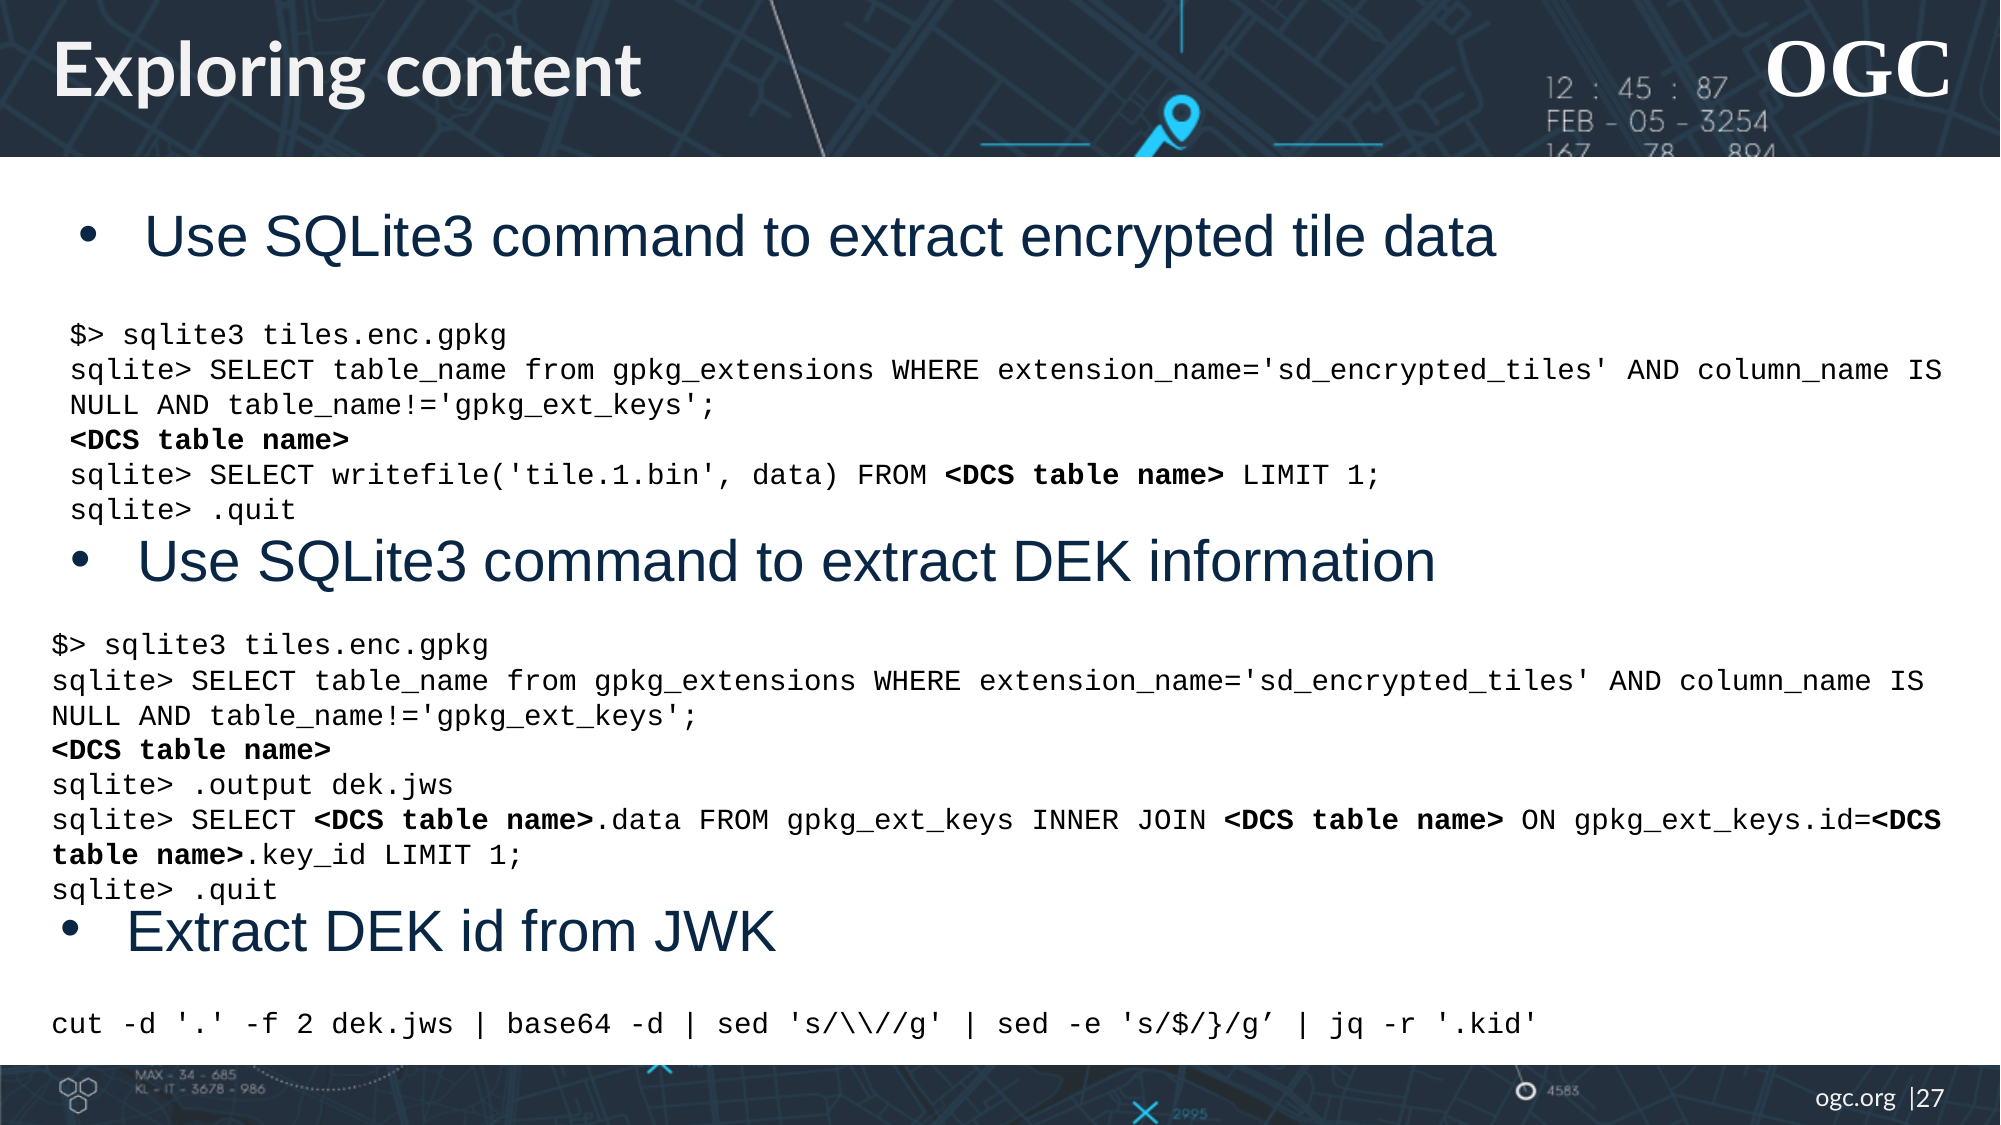

# Exploring content
Use SQLite3 command to extract encrypted tile data
$> sqlite3 tiles.enc.gpkg
sqlite> SELECT table_name from gpkg_extensions WHERE extension_name='sd_encrypted_tiles' AND column_name IS NULL AND table_name!='gpkg_ext_keys';
<DCS table name>
sqlite> SELECT writefile('tile.1.bin', data) FROM <DCS table name> LIMIT 1;
sqlite> .quit

Use SQLite3 command to extract DEK information
$> sqlite3 tiles.enc.gpkg
sqlite> SELECT table_name from gpkg_extensions WHERE extension_name='sd_encrypted_tiles' AND column_name IS NULL AND table_name!='gpkg_ext_keys';
<DCS table name>
sqlite> .output dek.jws
sqlite> SELECT <DCS table name>.data FROM gpkg_ext_keys INNER JOIN <DCS table name> ON gpkg_ext_keys.id=<DCS table name>.key_id LIMIT 1;
sqlite> .quit
Extract DEK id from JWK
cut -d '.' -f 2 dek.jws | base64 -d | sed 's/\\//g' | sed -e 's/$/}/g’ | jq -r '.kid'
27